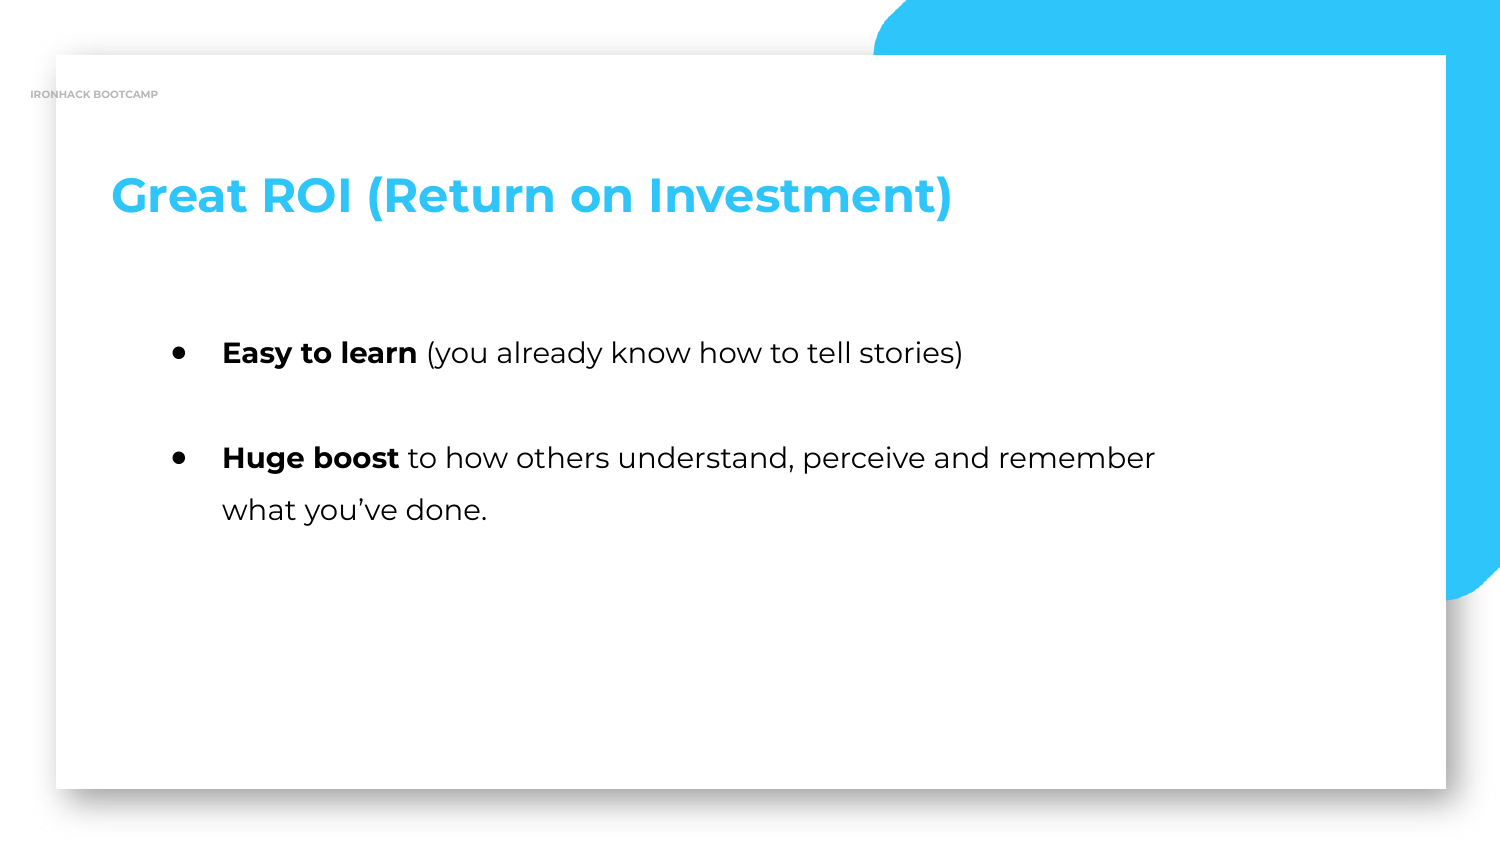

IRONHACK BOOTCAMP
Great ROI (Return on Investment)
Easy to learn (you already know how to tell stories)

Huge boost to how others understand, perceive and remember what you’ve done.